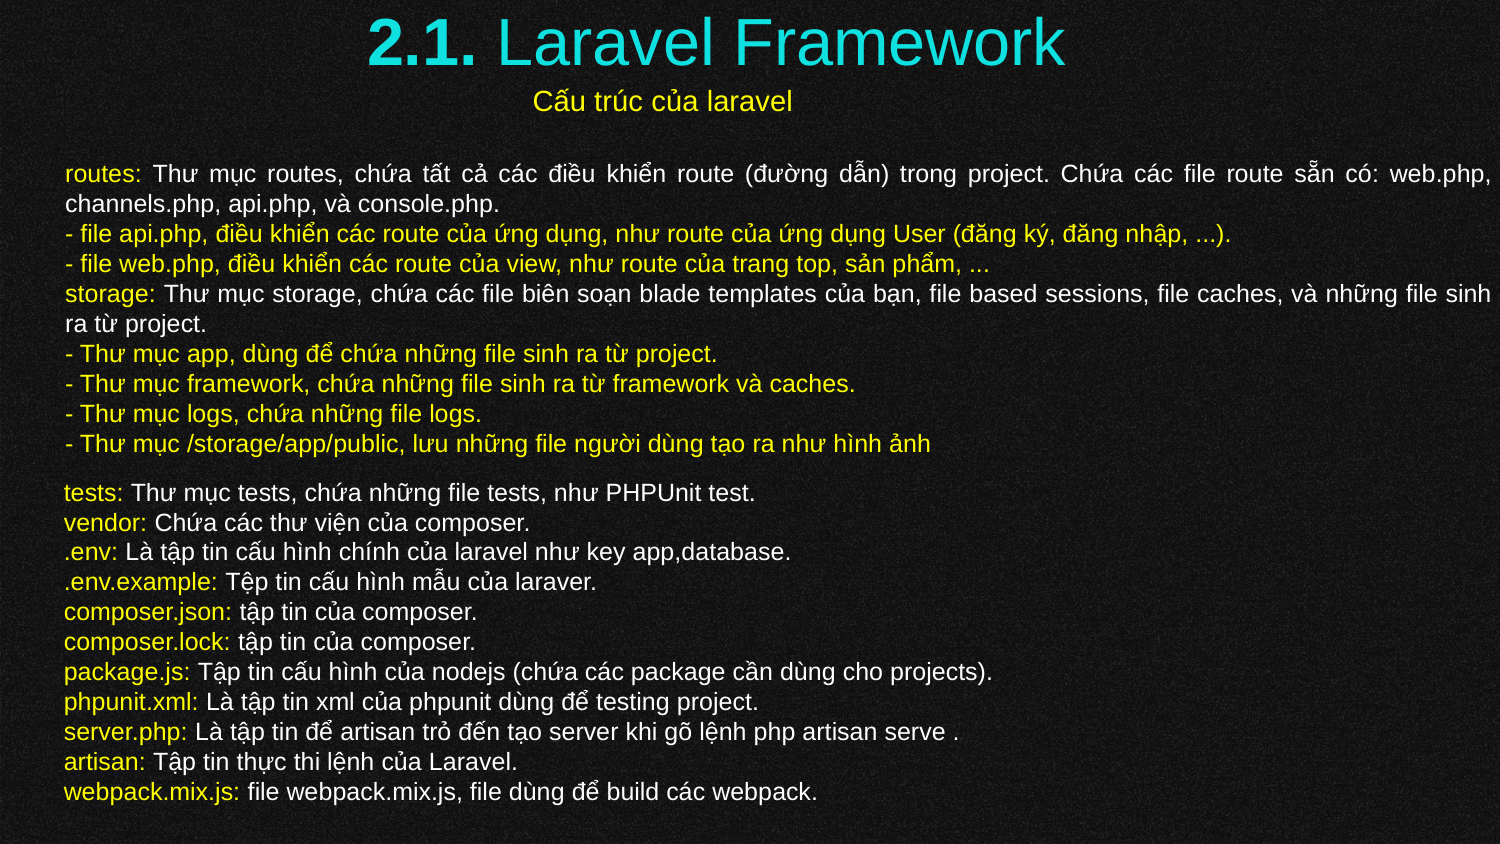

# 2.1. Laravel Framework
Cấu trúc của laravel
routes: Thư mục routes, chứa tất cả các điều khiển route (đường dẫn) trong project. Chứa các file route sẵn có: web.php, channels.php, api.php, và console.php.
- file api.php, điều khiển các route của ứng dụng, như route của ứng dụng User (đăng ký, đăng nhập, ...).
- file web.php, điều khiển các route của view, như route của trang top, sản phẩm, ...
storage: Thư mục storage, chứa các file biên soạn blade templates của bạn, file based sessions, file caches, và những file sinh ra từ project.
- Thư mục app, dùng để chứa những file sinh ra từ project.
- Thư mục framework, chứa những file sinh ra từ framework và caches.
- Thư mục logs, chứa những file logs.
- Thư mục /storage/app/public, lưu những file người dùng tạo ra như hình ảnh
tests: Thư mục tests, chứa những file tests, như PHPUnit test.
vendor: Chứa các thư viện của composer.
.env: Là tập tin cấu hình chính của laravel như key app,database.
.env.example: Tệp tin cấu hình mẫu của laraver.
composer.json: tập tin của composer.
composer.lock: tập tin của composer.
package.js: Tập tin cấu hình của nodejs (chứa các package cần dùng cho projects).
phpunit.xml: Là tập tin xml của phpunit dùng để testing project.
server.php: Là tập tin để artisan trỏ đến tạo server khi gõ lệnh php artisan serve .
artisan: Tập tin thực thi lệnh của Laravel.
webpack.mix.js: file webpack.mix.js, file dùng để build các webpack.